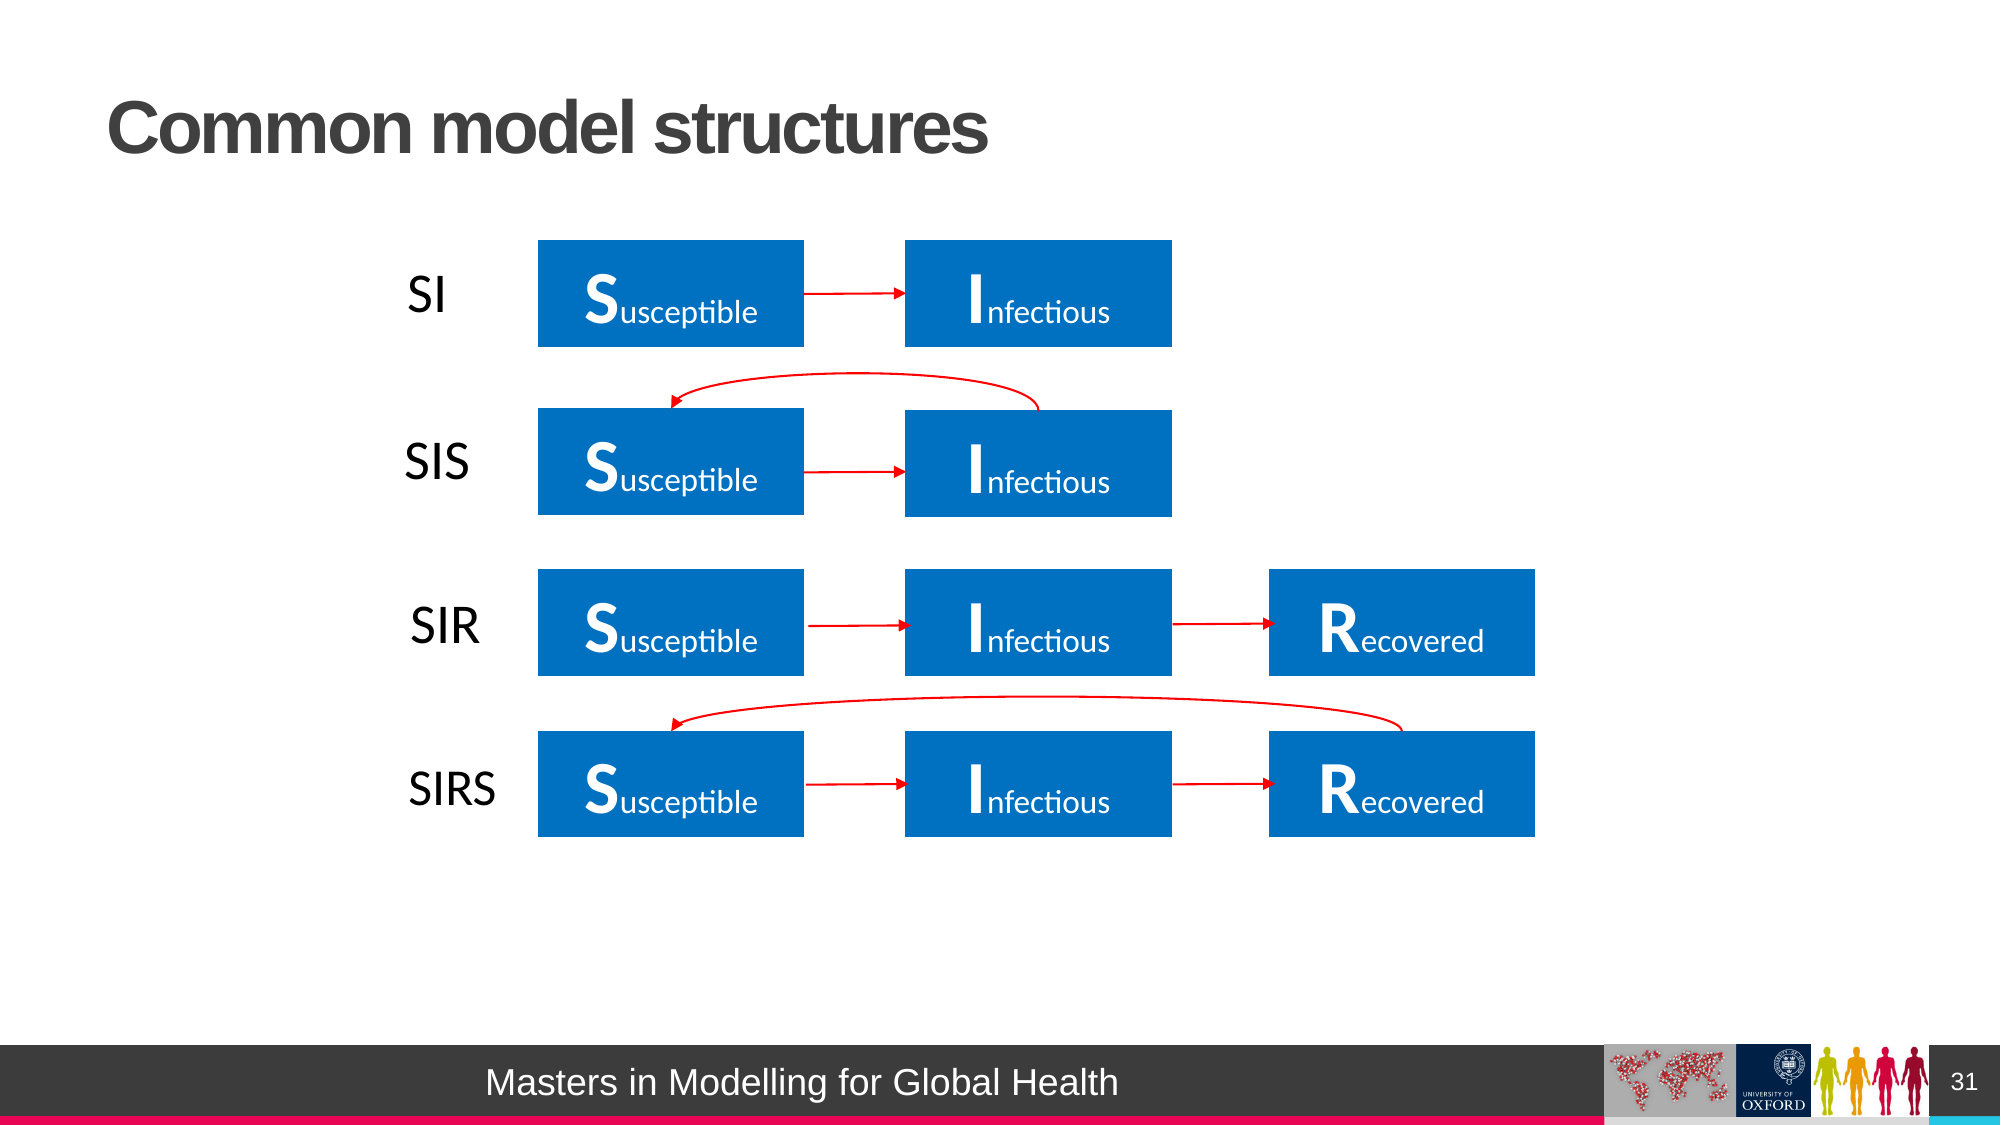

# Common model structures
Infectious
Susceptible
SI
Susceptible
Infectious
SIS
Recovered
Infectious
Susceptible
SIR
Infectious
Recovered
Susceptible
SIRS
31